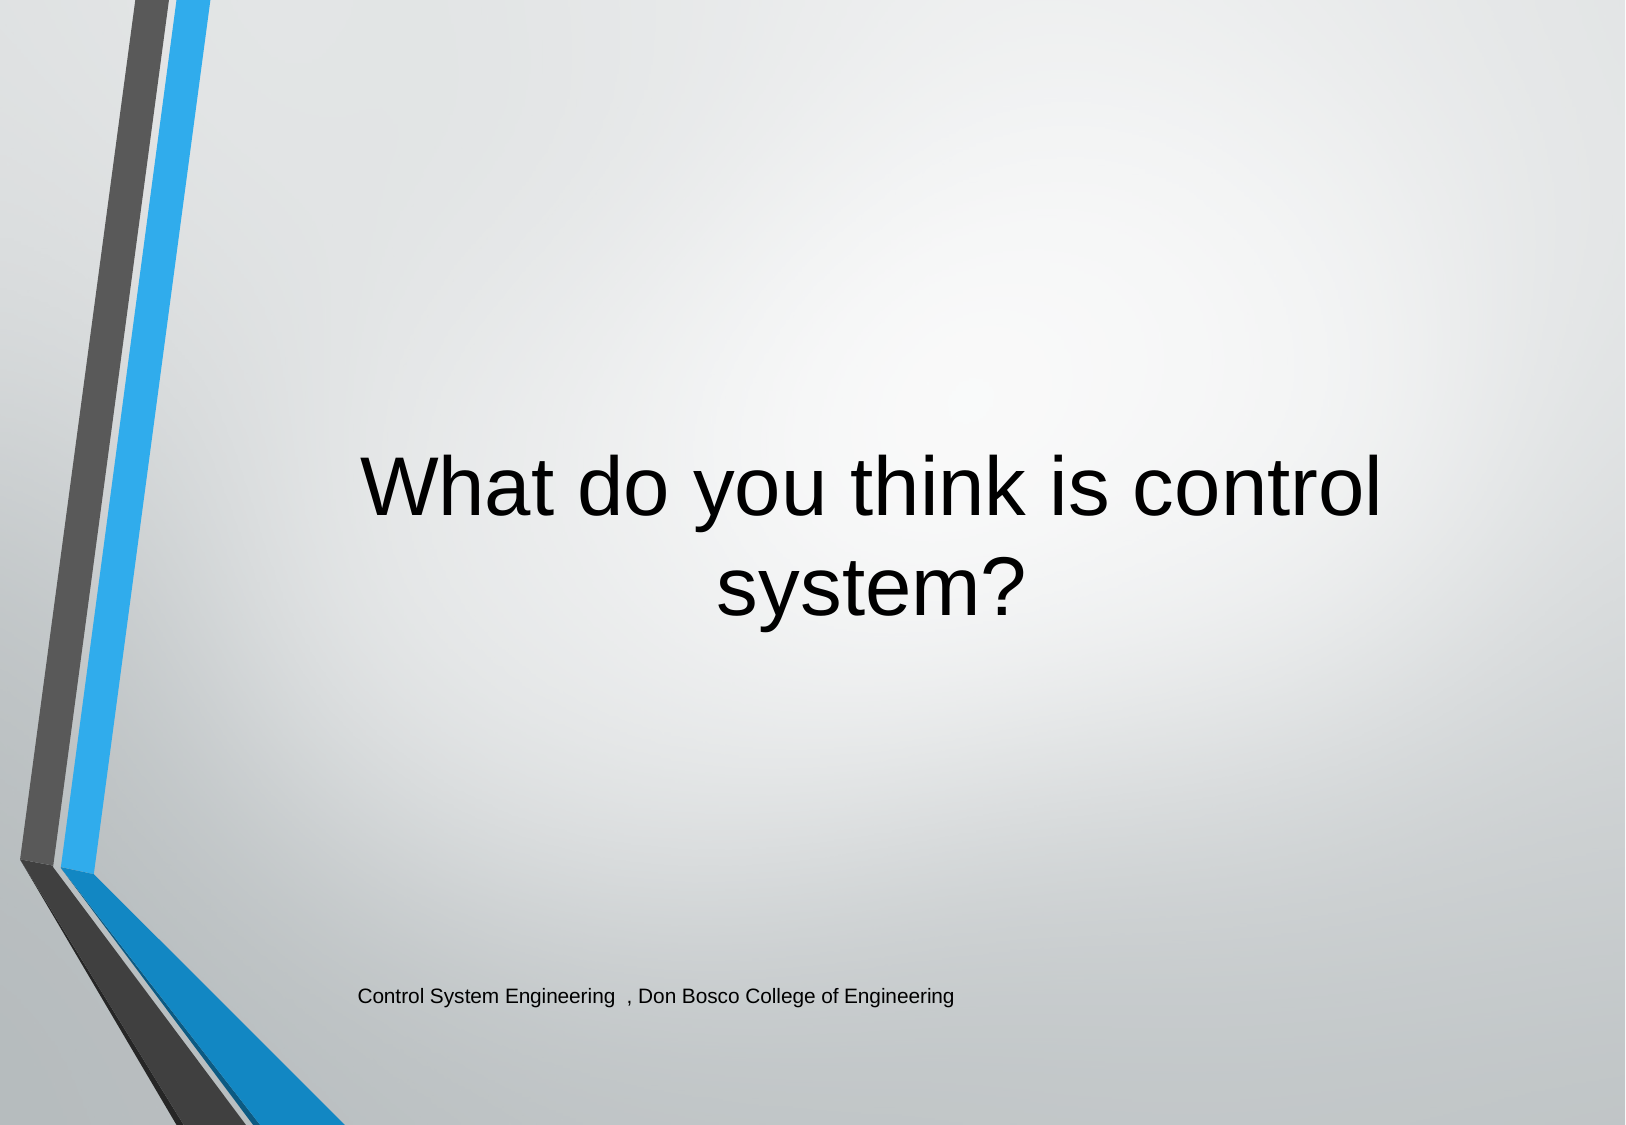

What do you think is control system?
Control System Engineering  , Don Bosco College of Engineering